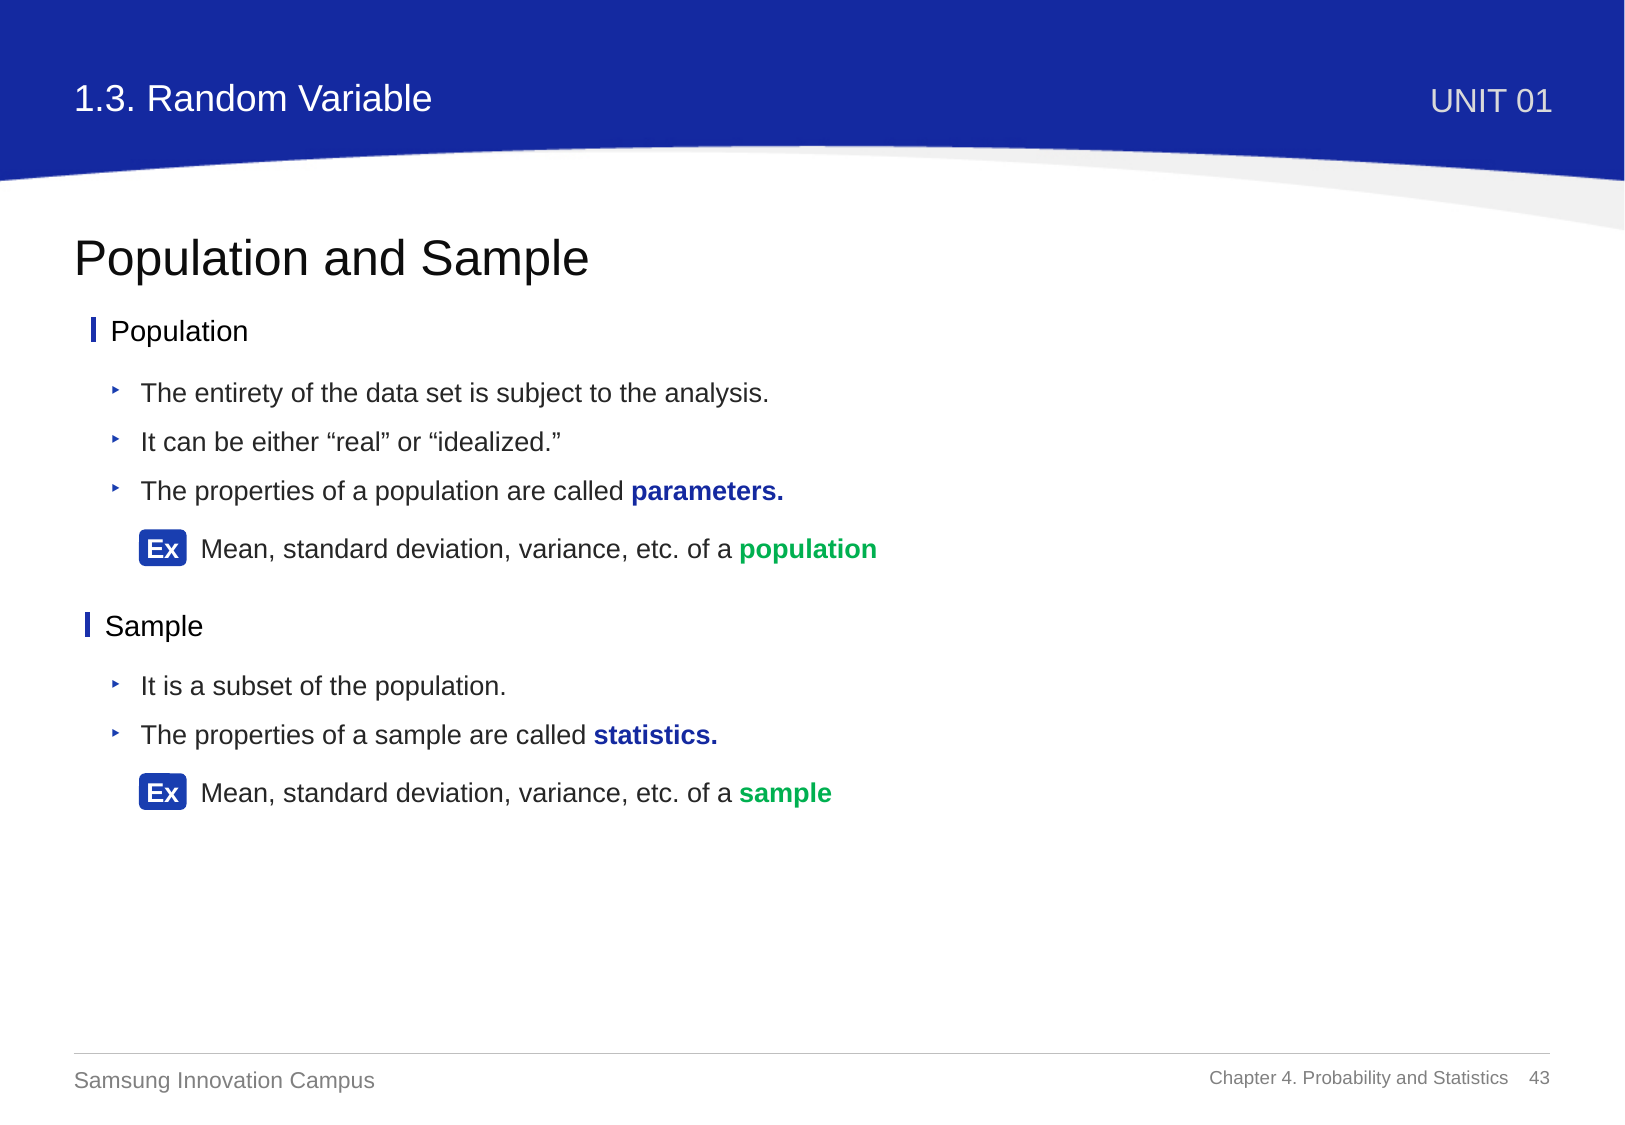

1.3. Random Variable
UNIT 01
Population and Sample
Population
The entirety of the data set is subject to the analysis.
It can be either “real” or “idealized.”
The properties of a population are called parameters.
Mean, standard deviation, variance, etc. of a population
Ex
Sample
It is a subset of the population.
The properties of a sample are called statistics.
Mean, standard deviation, variance, etc. of a sample
Ex